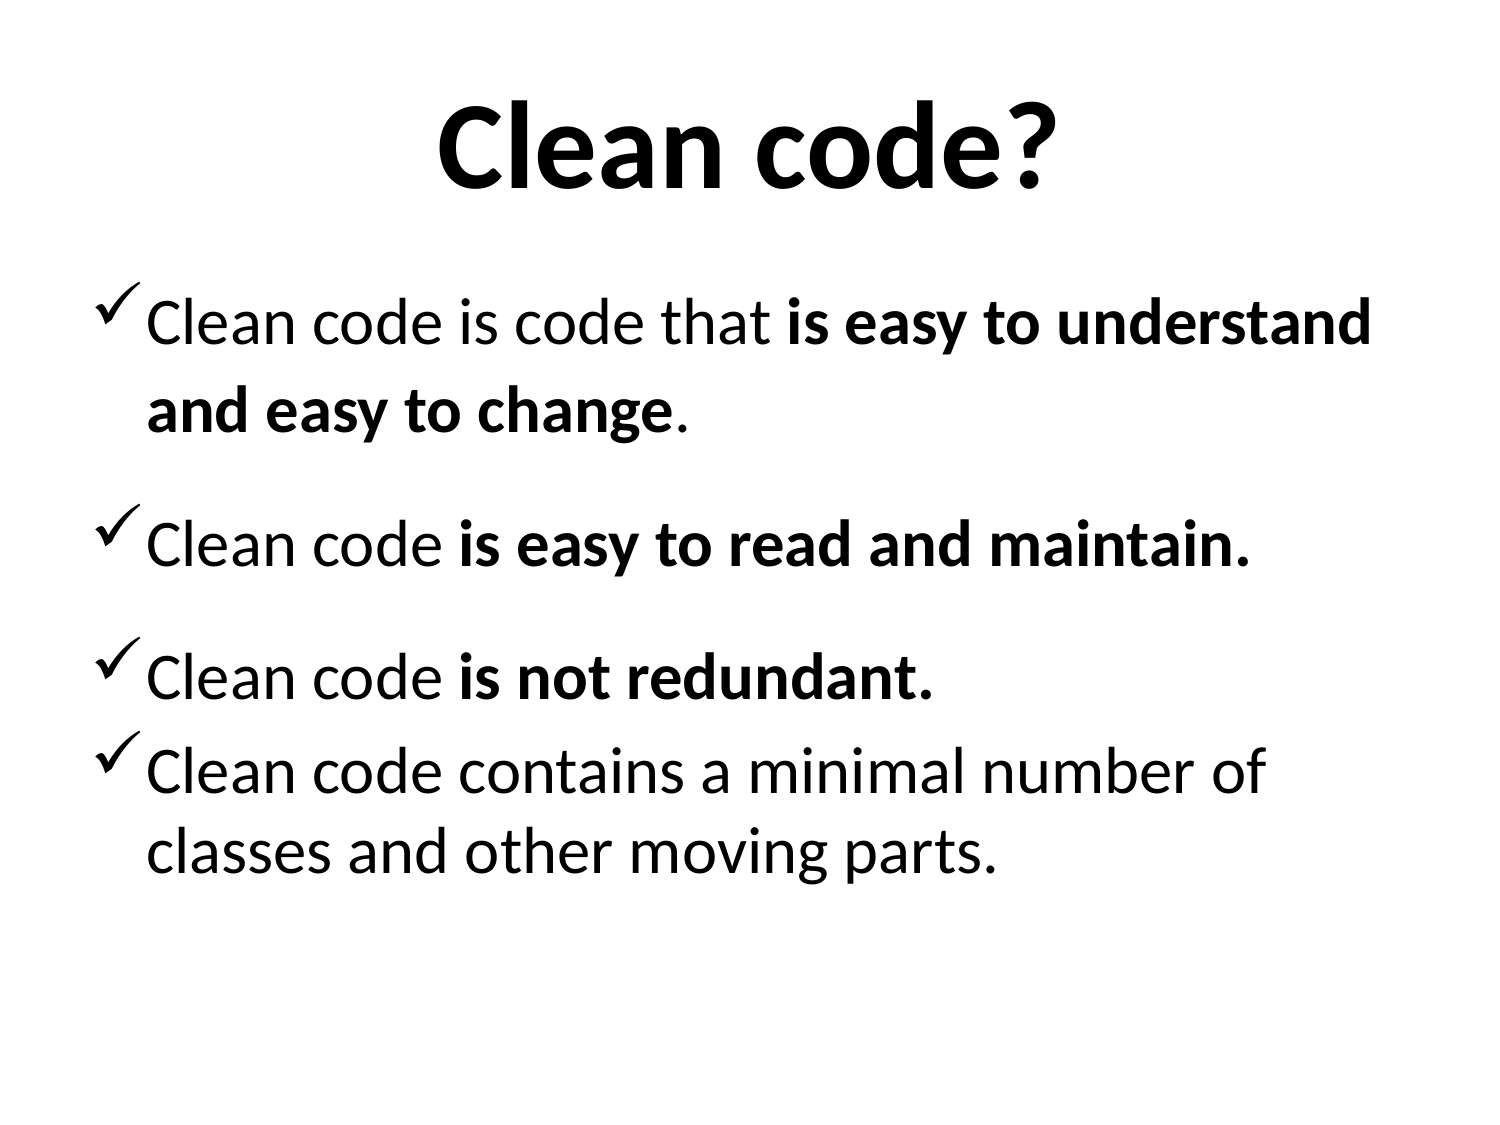

# Clean code?
Clean code is code that is easy to understand and easy to change.
Clean code is easy to read and maintain.
Clean code is not redundant.
Clean code contains a minimal number of classes and other moving parts.